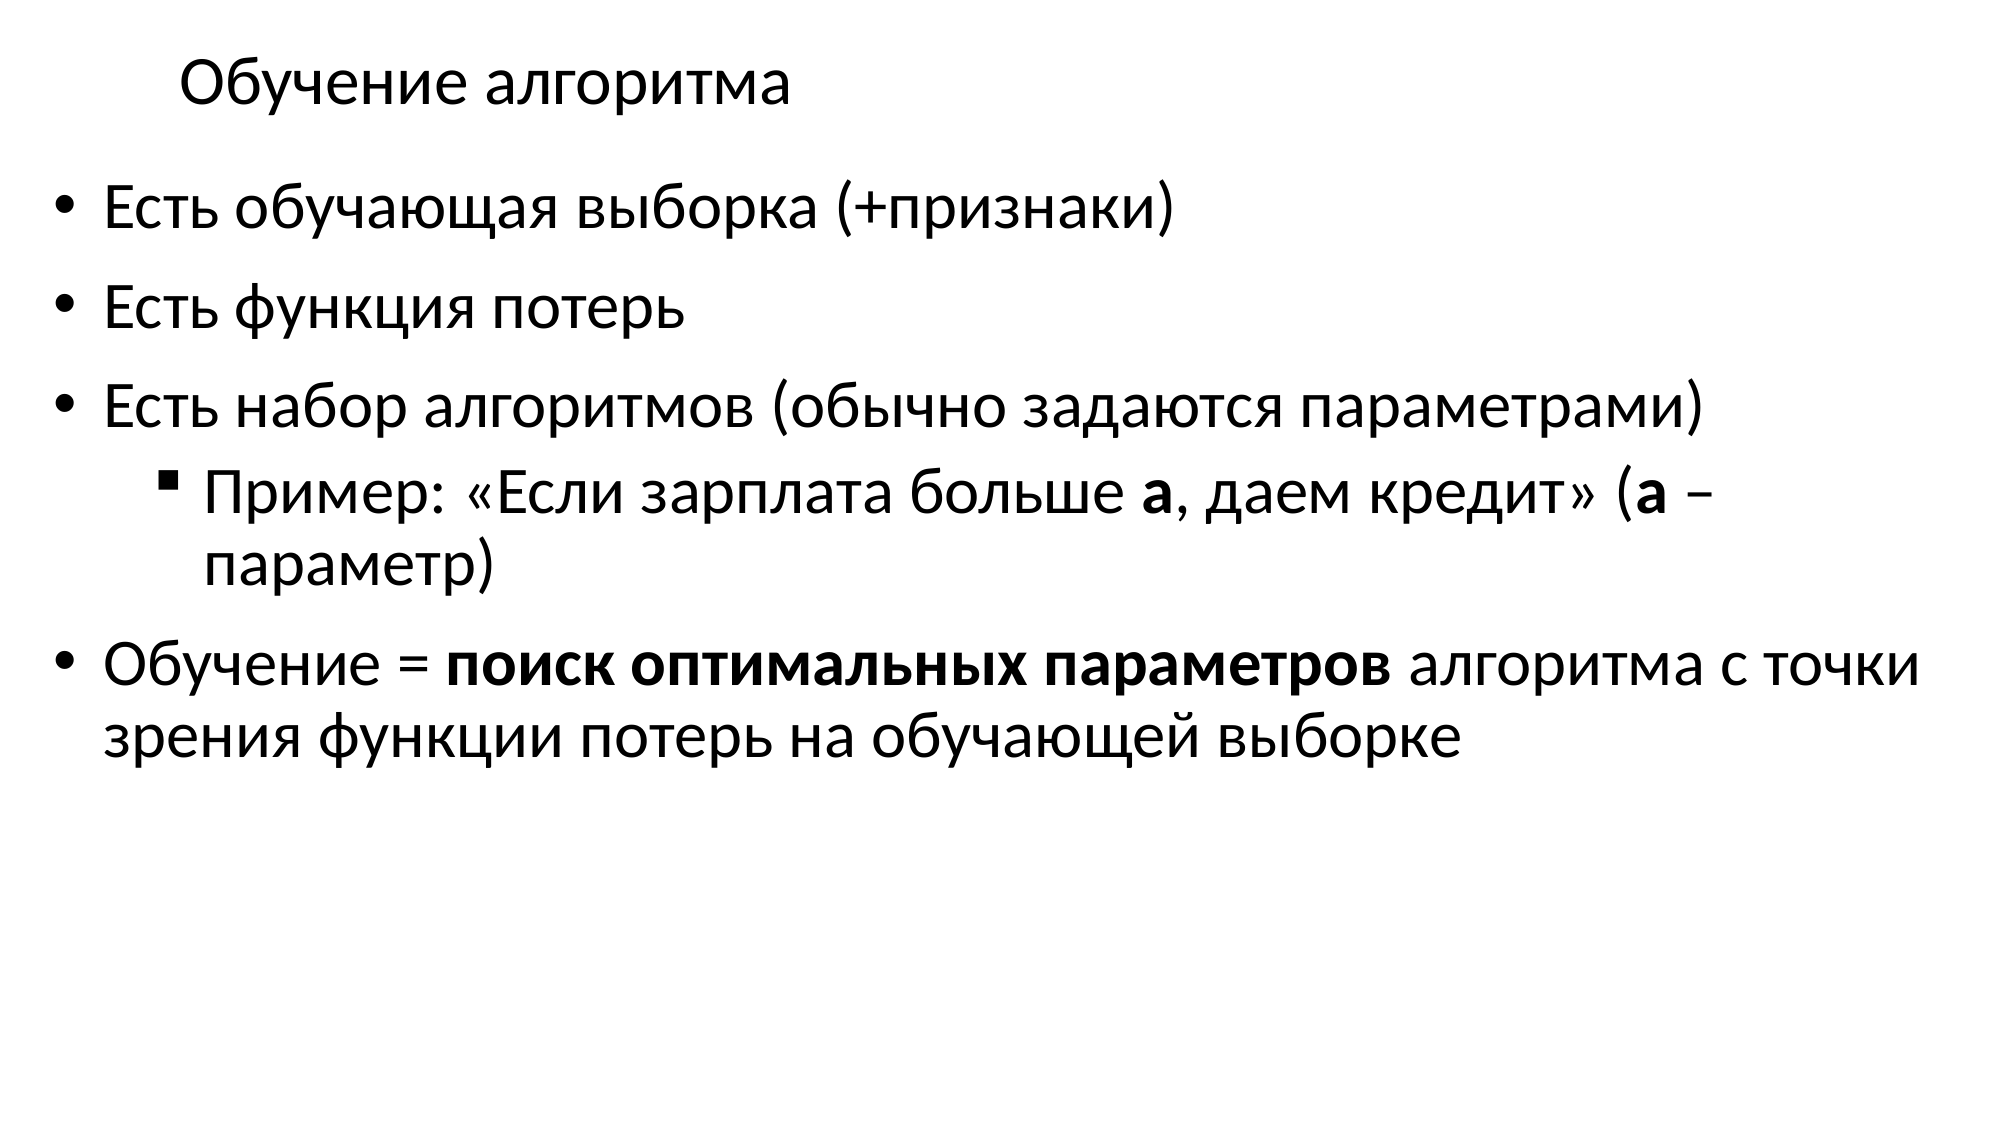

# Обучение алгоритма
Есть обучающая выборка (+признаки)
Есть функция потерь
Есть набор алгоритмов (обычно задаются параметрами)
Пример: «Если зарплата больше a, даем кредит» (a – параметр)
Обучение = поиск оптимальных параметров алгоритма с точки зрения функции потерь на обучающей выборке